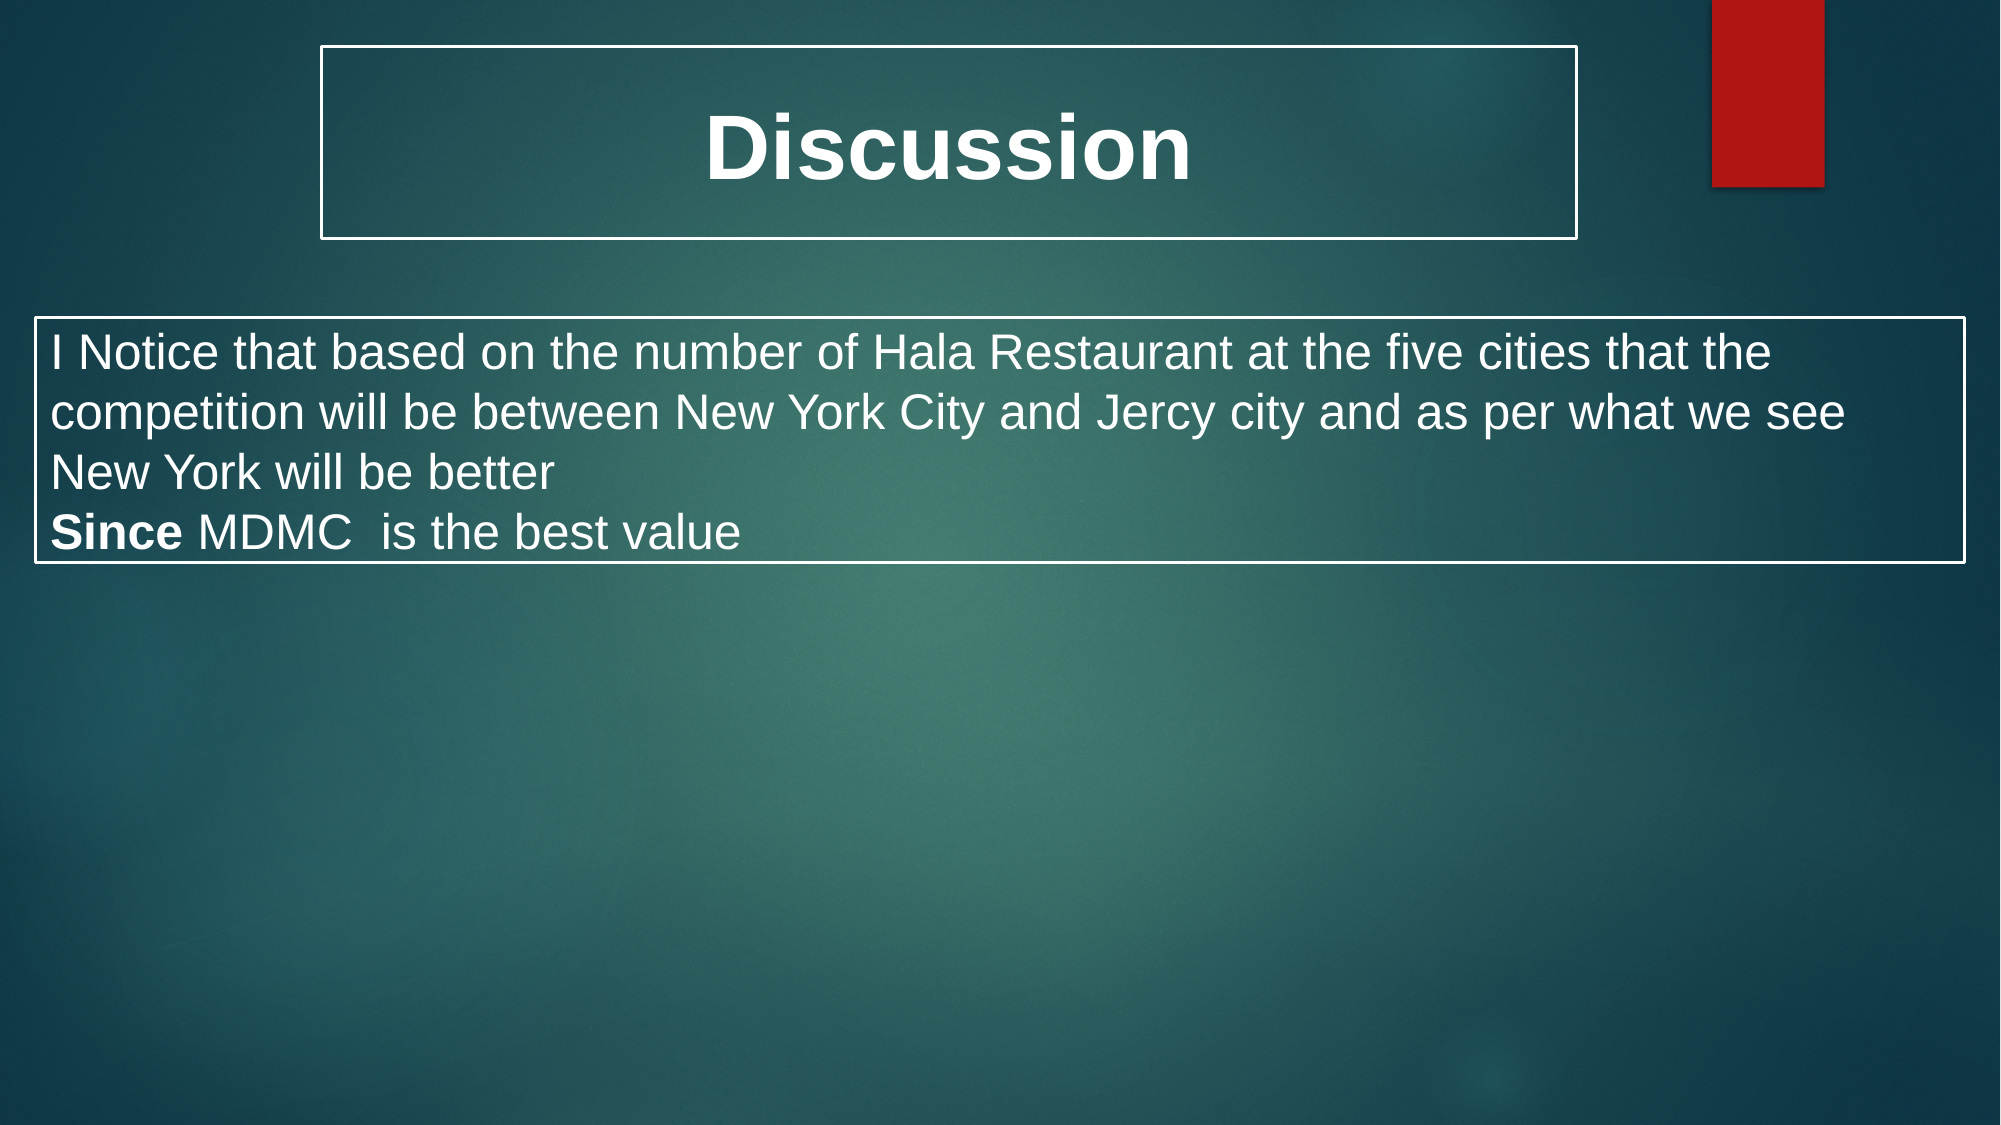

Discussion

I Notice that based on the number of Hala Restaurant at the five cities that the competition will be between New York City and Jercy city and as per what we see New York will be better
Since MDMC  is the best value